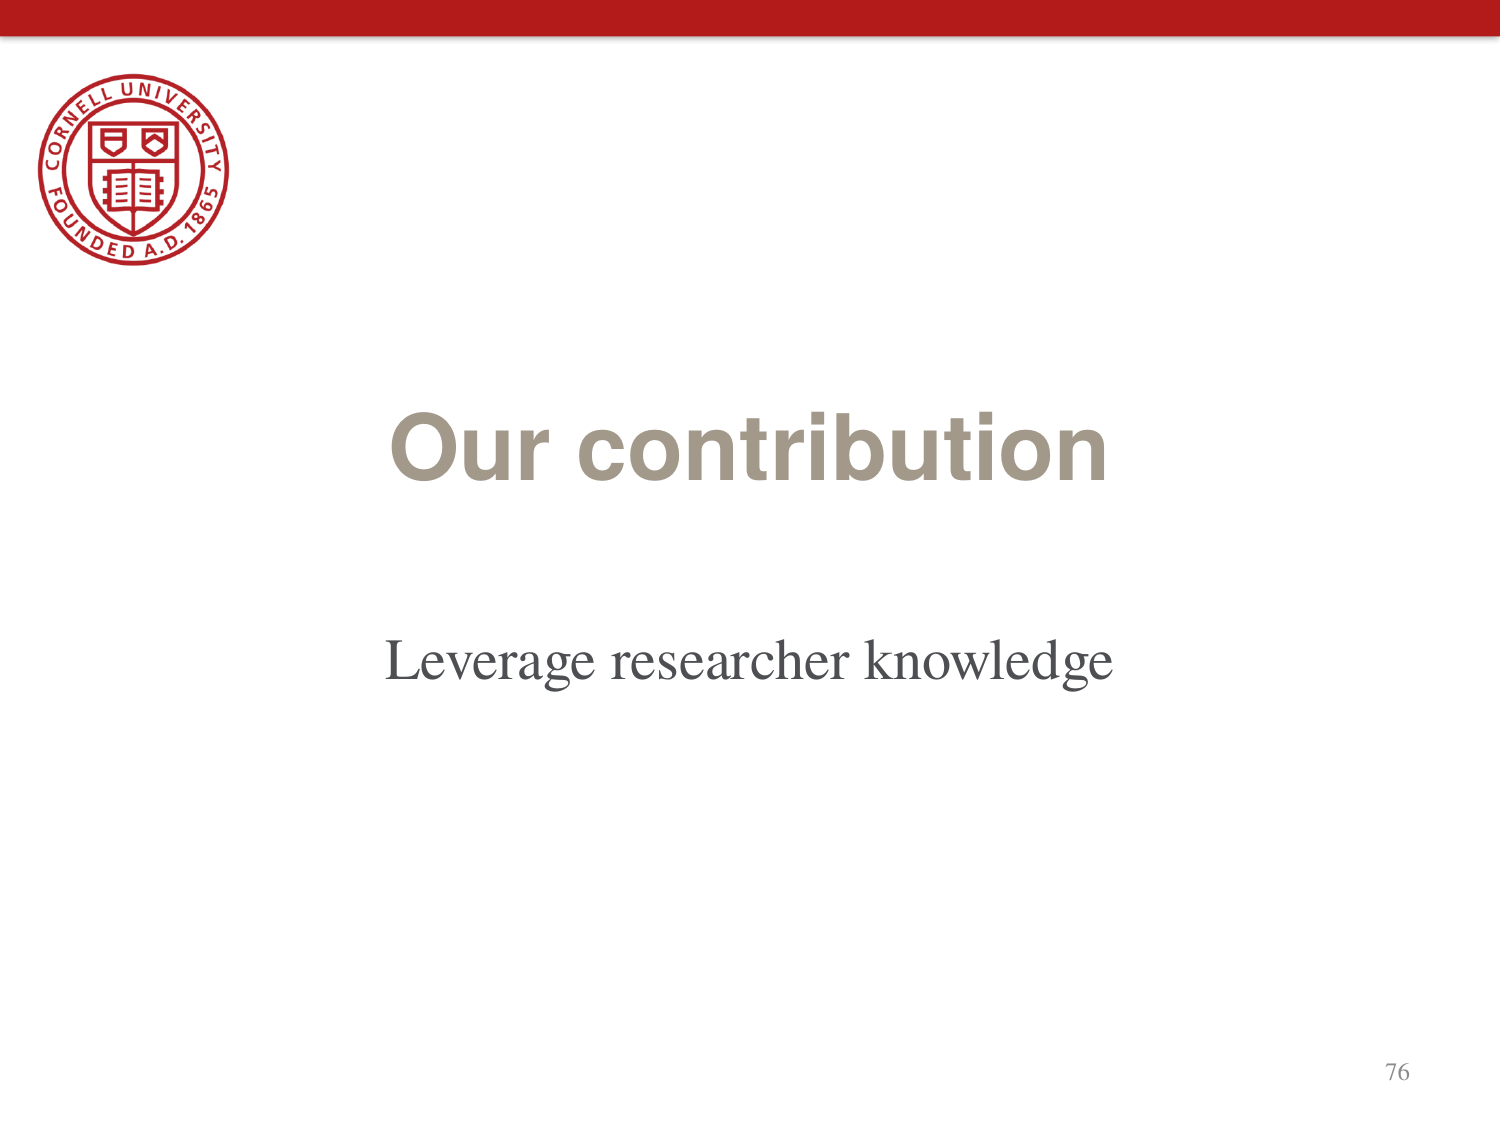

# Our contribution
Leverage researcher knowledge
76